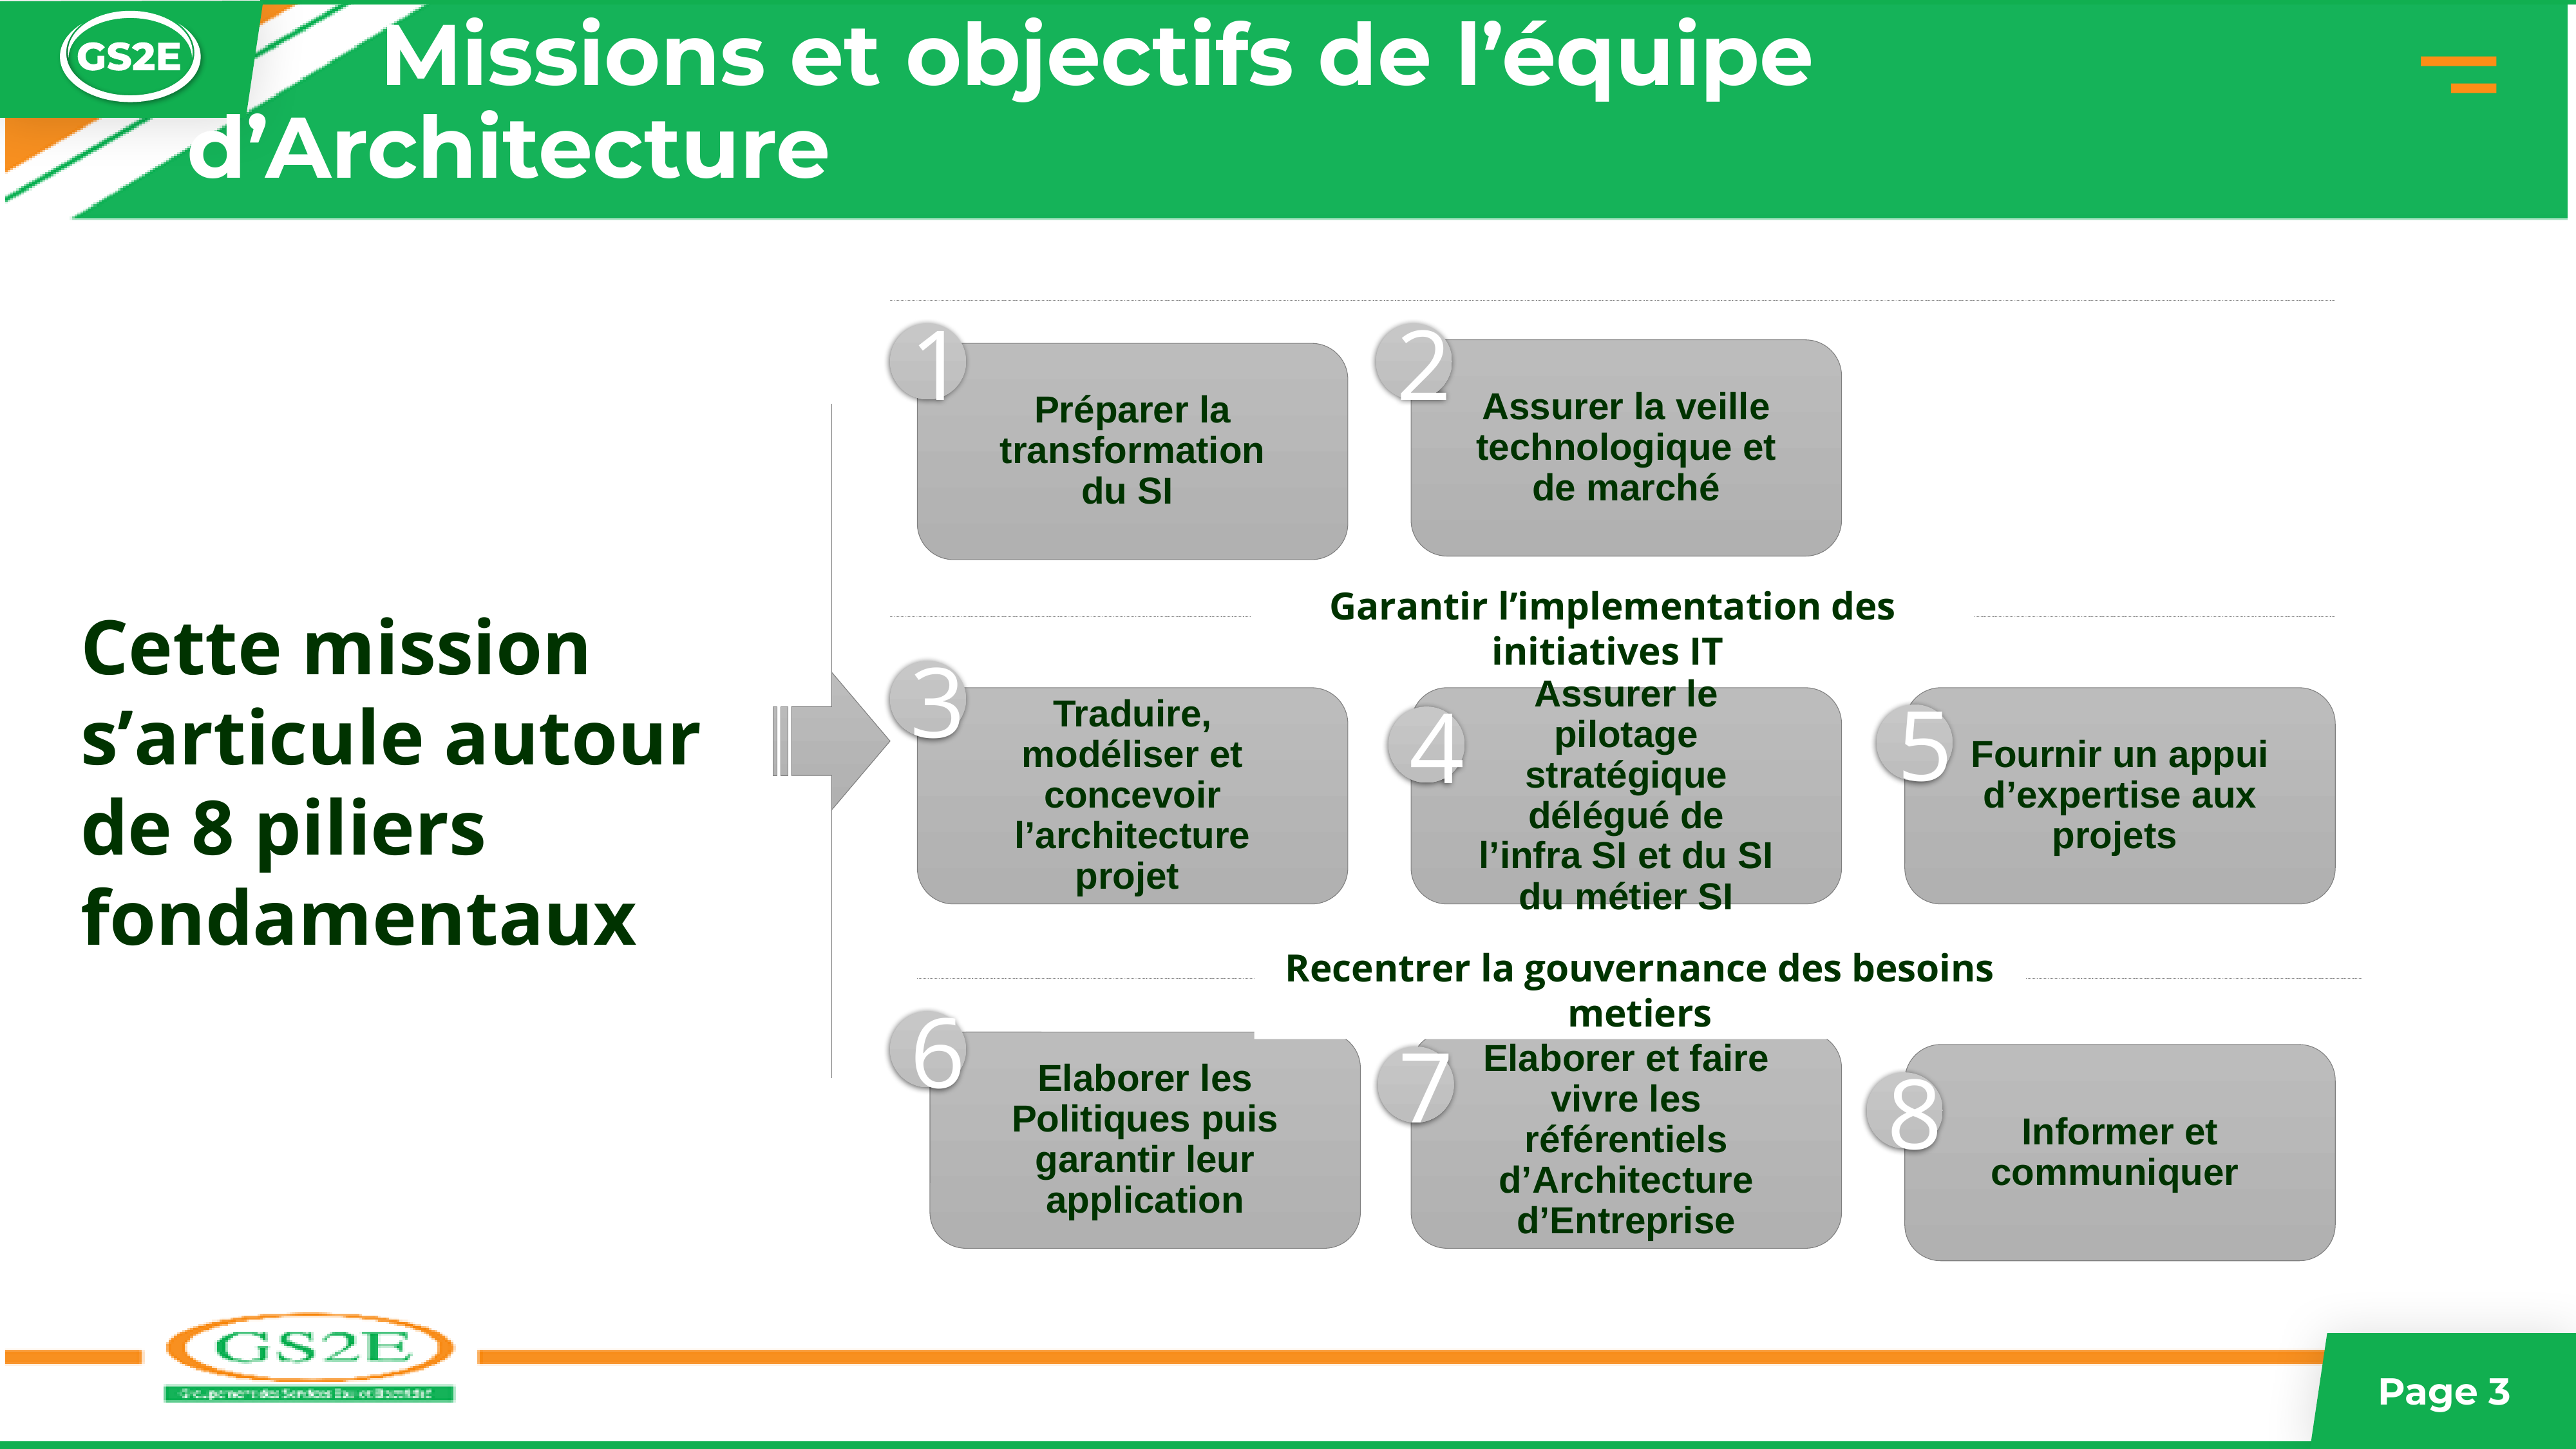

# Missions et objectifs de l’équipe d’Architecture
1
2
Assurer la veille technologique et de marché
Préparer la transformation du SI

Garantir l’implementation des initiatives IT
Cette mission s’articule autour de 8 piliers fondamentaux
3
Traduire, modéliser et concevoir l’architecture projet
Assurer le pilotage stratégique délégué de l’infra SI et du SI du métier SI
Fournir un appui d’expertise aux projets
5
4
Recentrer la gouvernance des besoins metiers
6
Elaborer les Politiques puis garantir leur application
Elaborer et faire vivre les référentiels d’Architecture d’Entreprise
Informer et communiquer
7
8